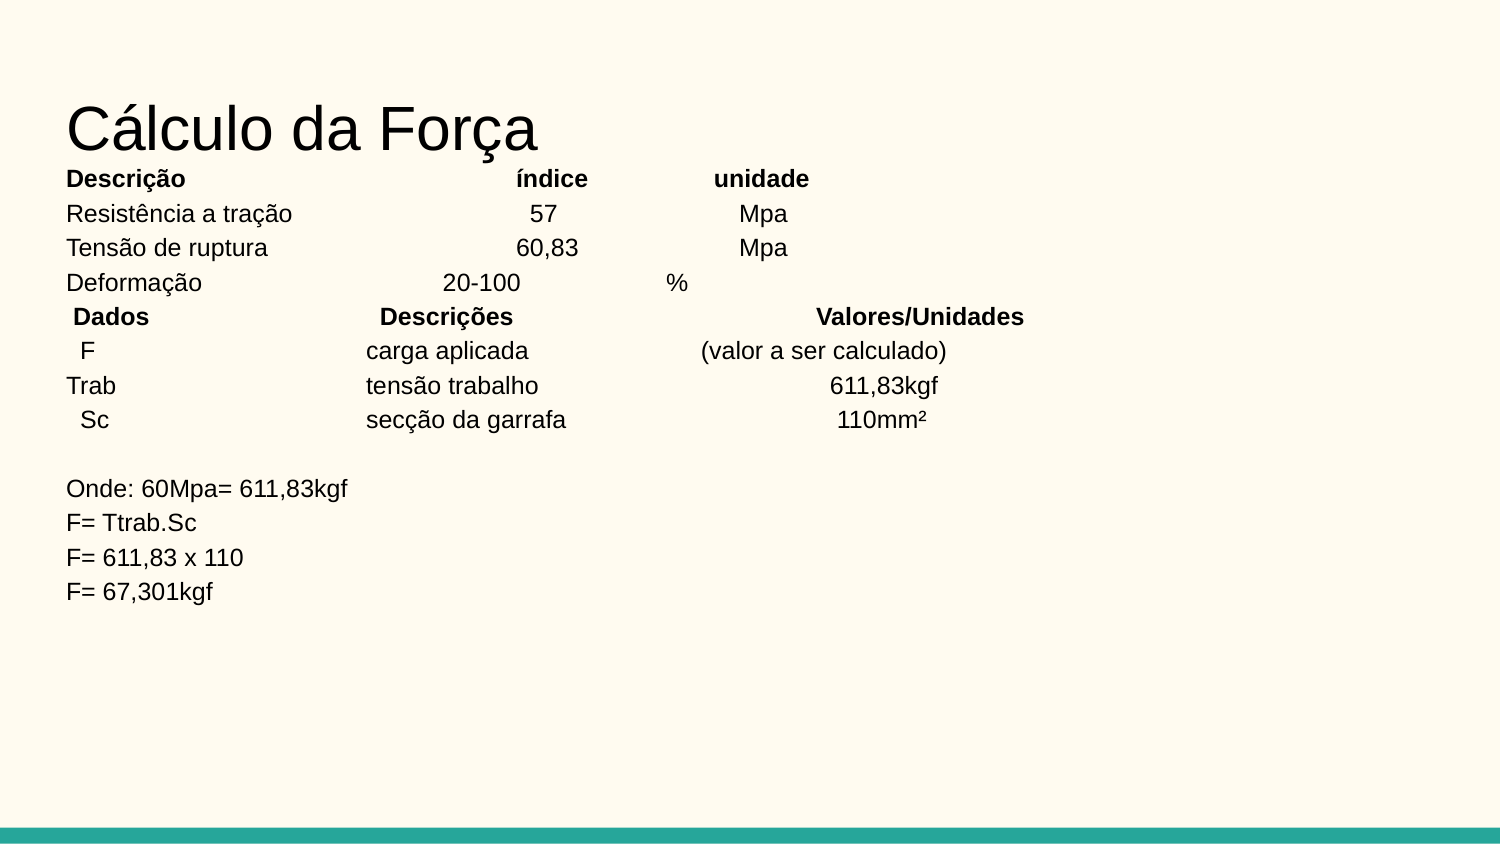

# Cálculo da Força
Descrição                           	índice                  unidade
Resistência a tração             	  57                          Mpa
Tensão de ruptura               	60,83                       Mpa
Deformação                     	           20-100             	%
 Dados                       	  Descrições                        	Valores/Unidades
  F                             	carga aplicada                 	     (valor a ser calculado)
Trab                           	tensão trabalho                   	  611,83kgf
  Sc                           	secção da garrafa                 	   110mm²

Onde: 60Mpa= 611,83kgf
F= Ttrab.Sc
F= 611,83 x 110
F= 67,301kgf